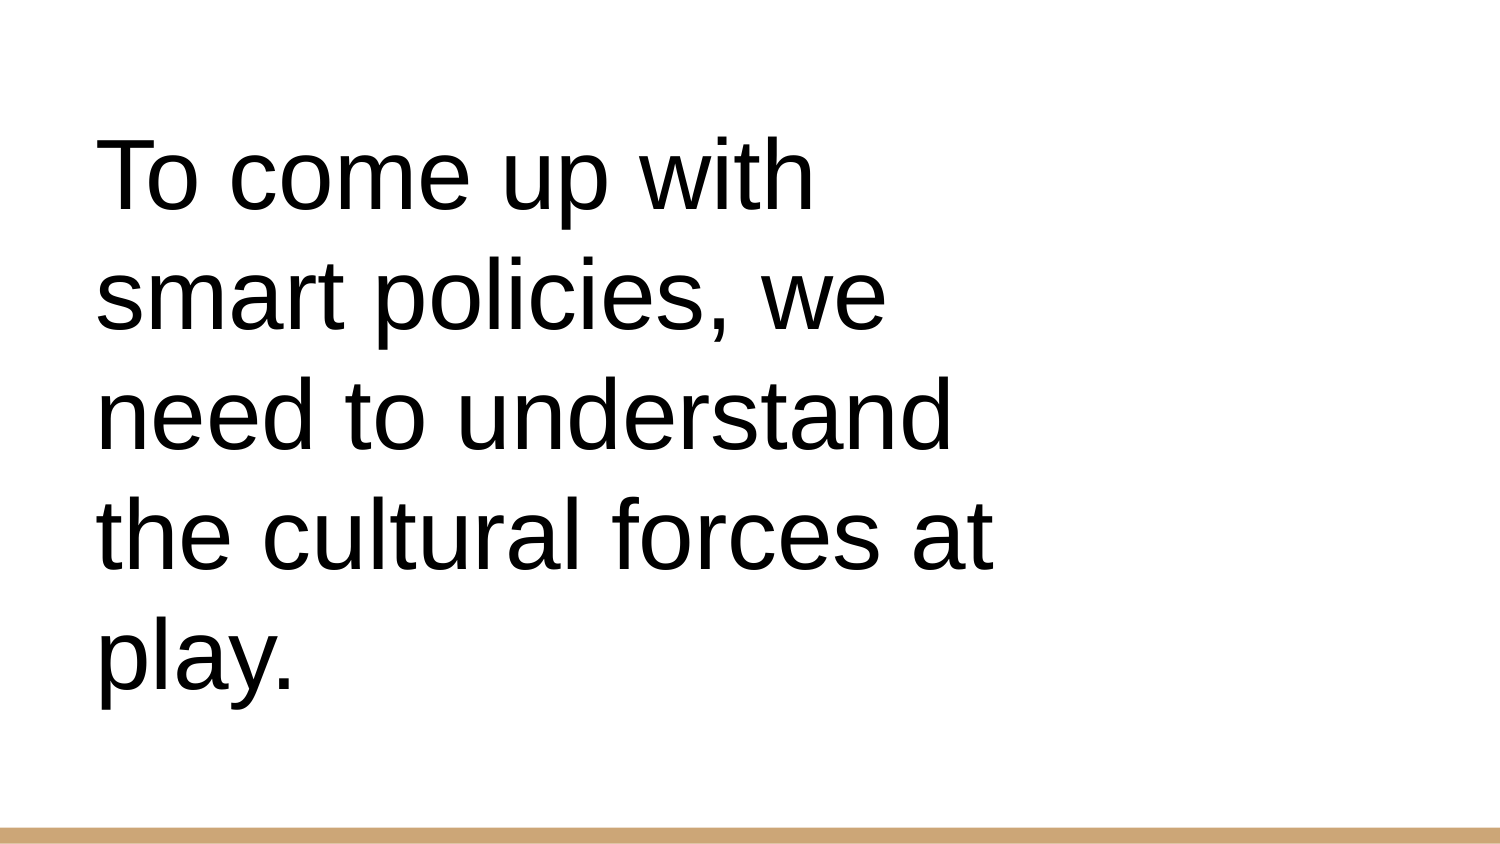

# To come up with smart policies, we need to understand the cultural forces at play.